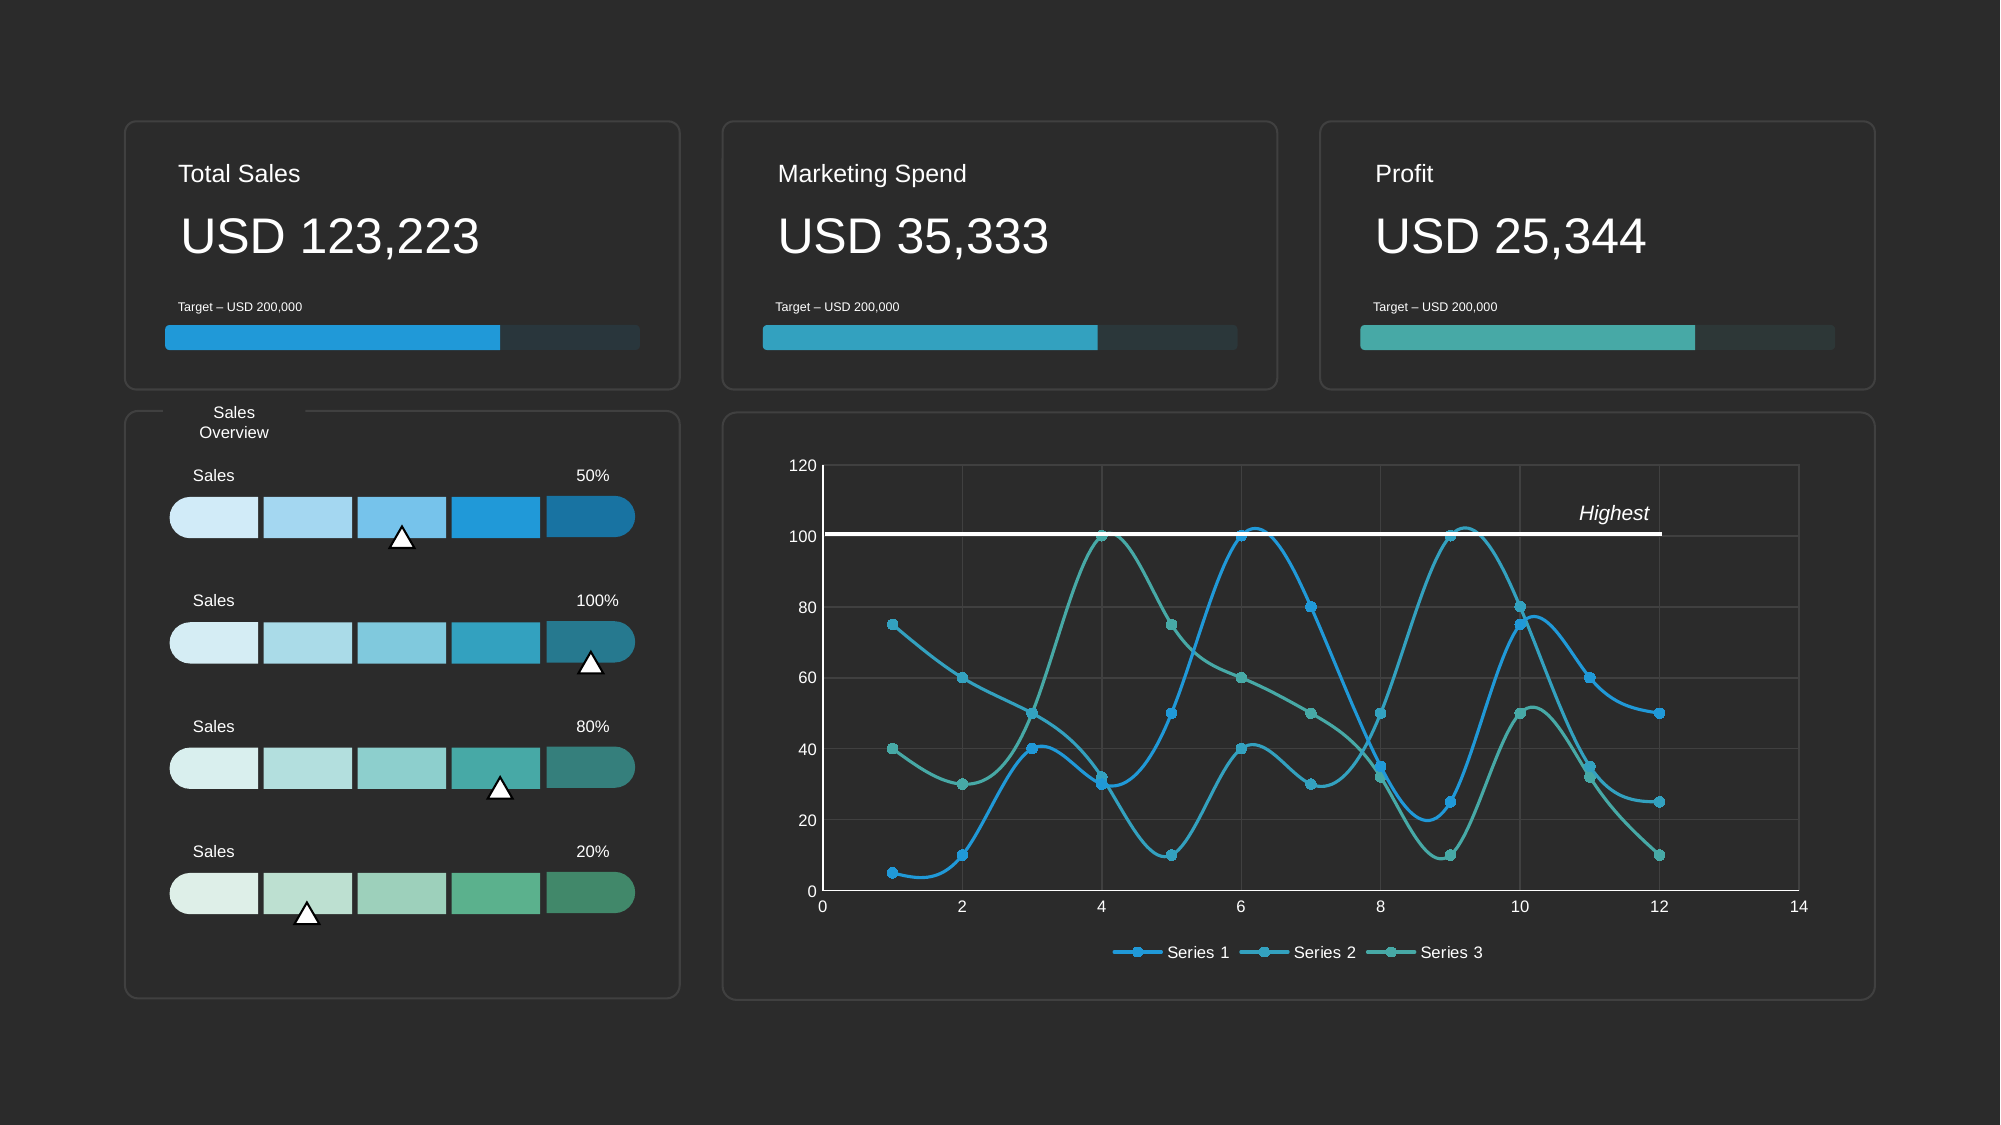

Profit
Marketing Spend
Total Sales

USD 25,344
USD 35,333
USD 123,223
Target – USD 200,000
Target – USD 200,000
Target – USD 200,000

Sales Overview

### Chart

| Category | Series 1 | Series 2 | Series 3 |
|---|---|---|---|
Sales
50%

Highest

Sales
100%

Sales
80%

Sales
20%